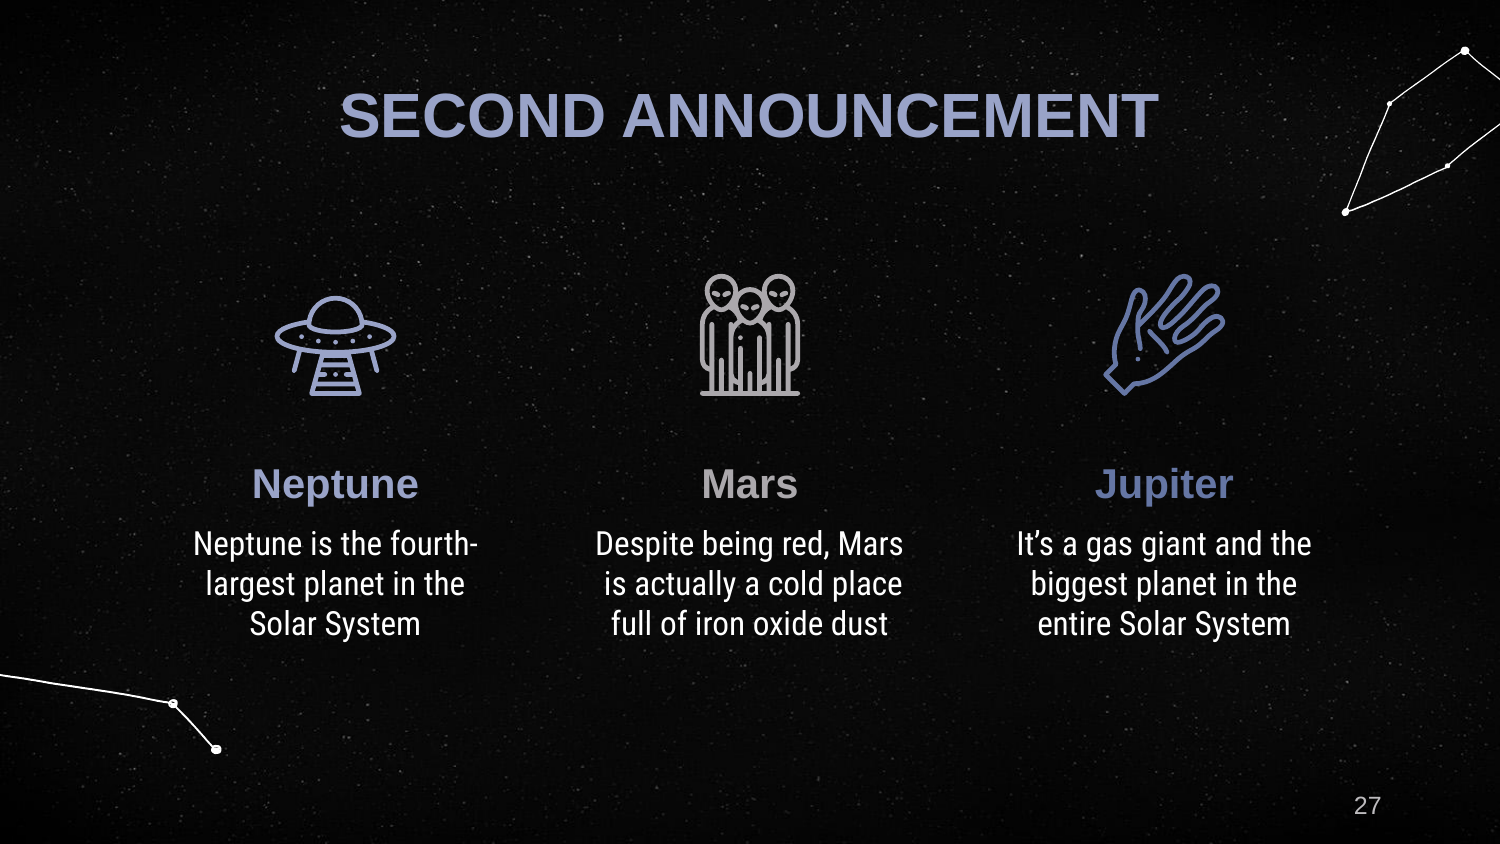

# SECOND ANNOUNCEMENT

Neptune
Mars
Jupiter
Neptune is the fourth-largest planet in the Solar System
Despite being red, Mars  is actually a cold place full of iron oxide dust
It’s a gas giant and the
biggest planet in the entire Solar System

27